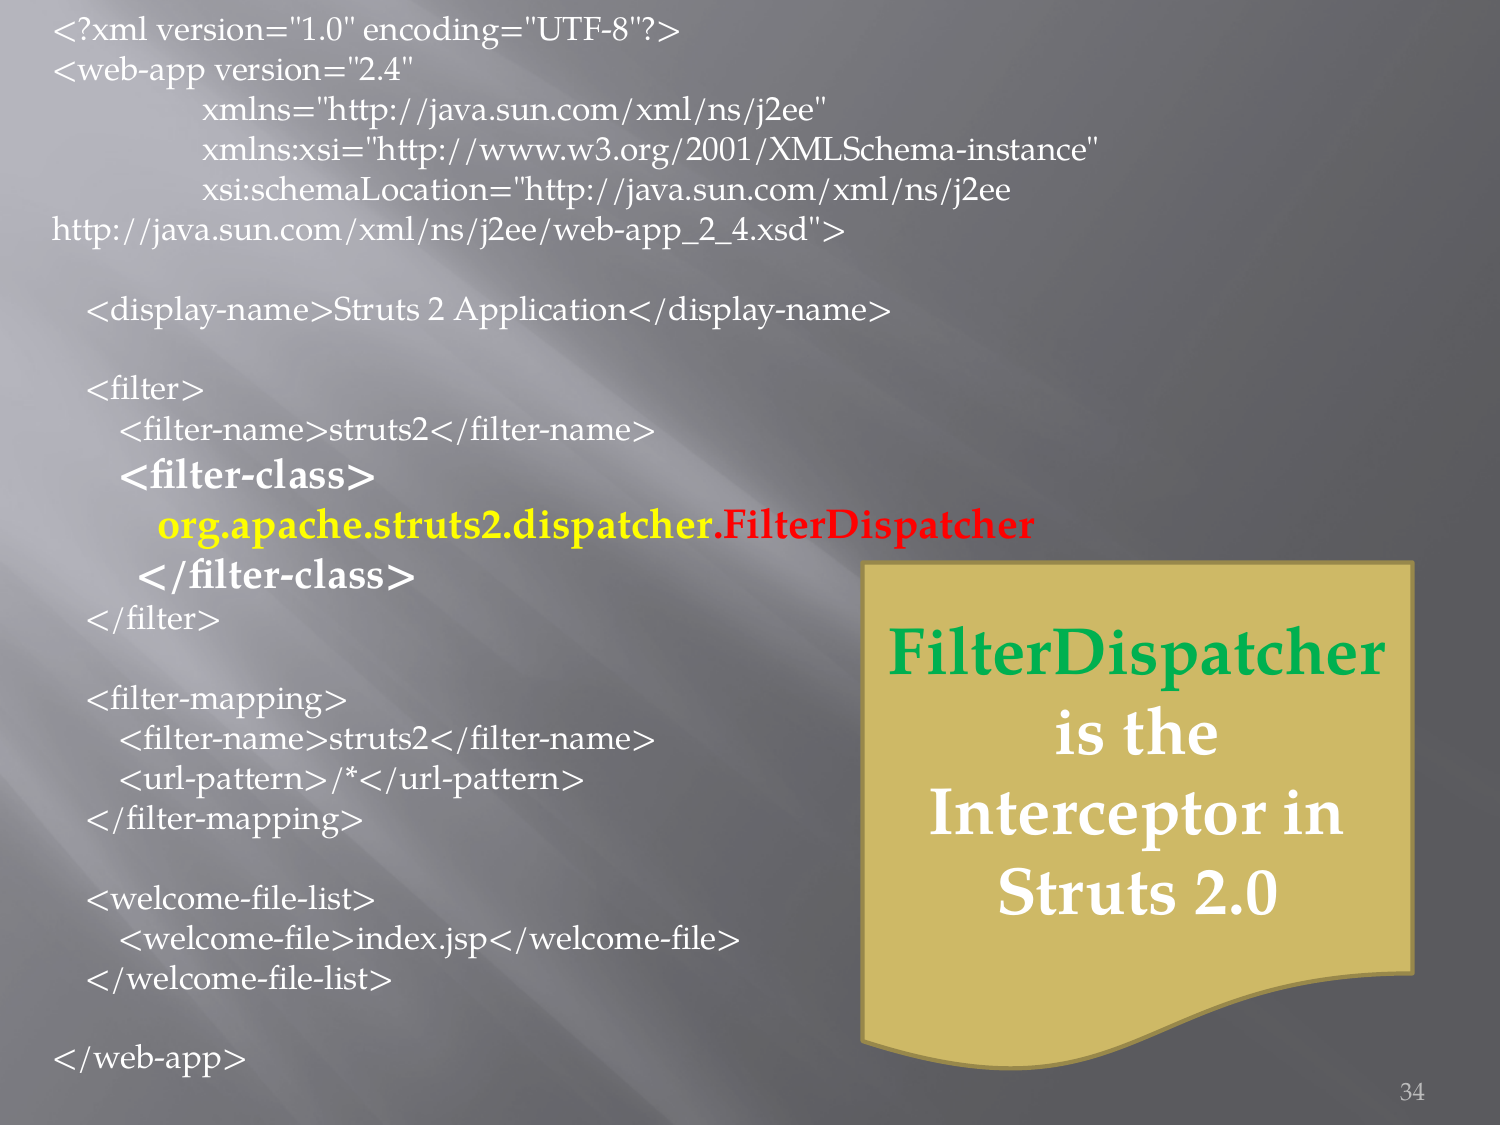

<?xml version="1.0" encoding="UTF-8"?>
<web-app version="2.4"
	xmlns="http://java.sun.com/xml/ns/j2ee"
	xmlns:xsi="http://www.w3.org/2001/XMLSchema-instance"
	xsi:schemaLocation="http://java.sun.com/xml/ns/j2ee http://java.sun.com/xml/ns/j2ee/web-app_2_4.xsd">

    <display-name>Struts 2 Application</display-name>

    <filter>
        <filter-name>struts2</filter-name>
        <filter-class>
          org.apache.struts2.dispatcher.FilterDispatcher
        </filter-class>
    </filter>

    <filter-mapping>
        <filter-name>struts2</filter-name>
        <url-pattern>/*</url-pattern>
    </filter-mapping>

    <welcome-file-list>
        <welcome-file>index.jsp</welcome-file>
    </welcome-file-list>

</web-app>
FilterDispatcher is the Interceptor in Struts 2.0
34